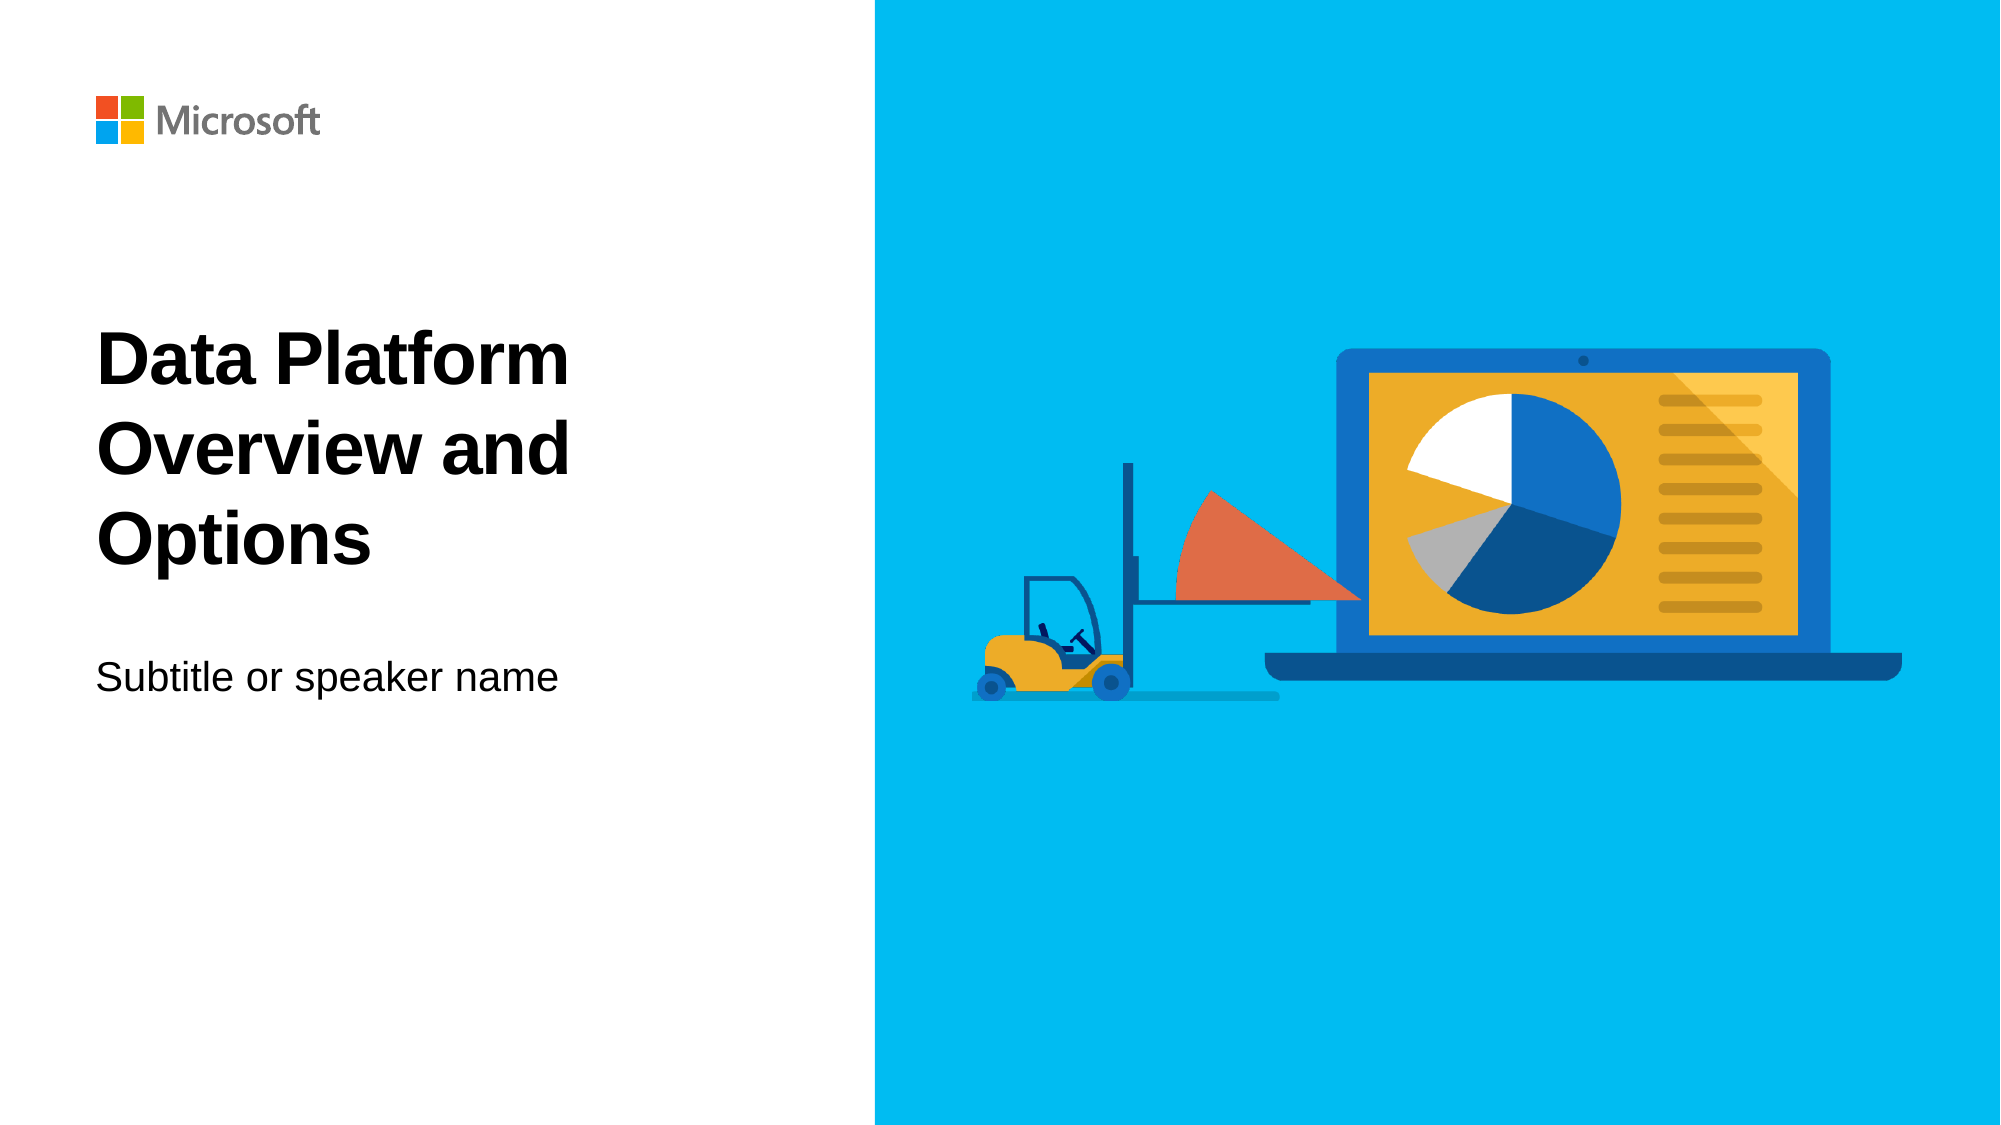

# Data Platform Overview and Options
Subtitle or speaker name